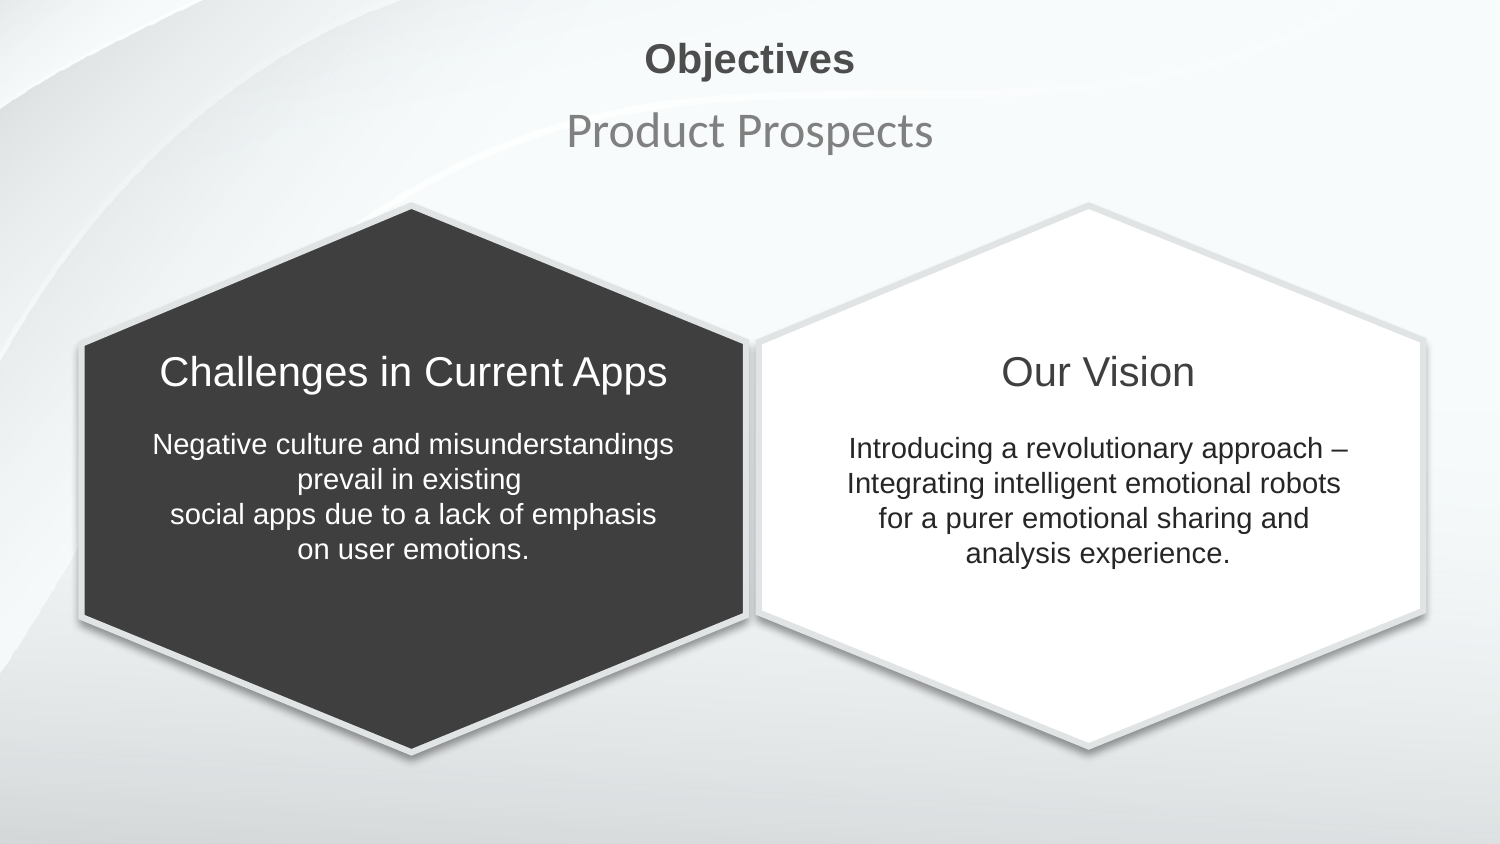

Objectives
Product Prospects

Challenges in Current Apps
Our Vision
Negative culture and misunderstandings prevail in existing
social apps due to a lack of emphasis on user emotions.
 Introducing a revolutionary approach –
Integrating intelligent emotional robots
for a purer emotional sharing and
analysis experience.